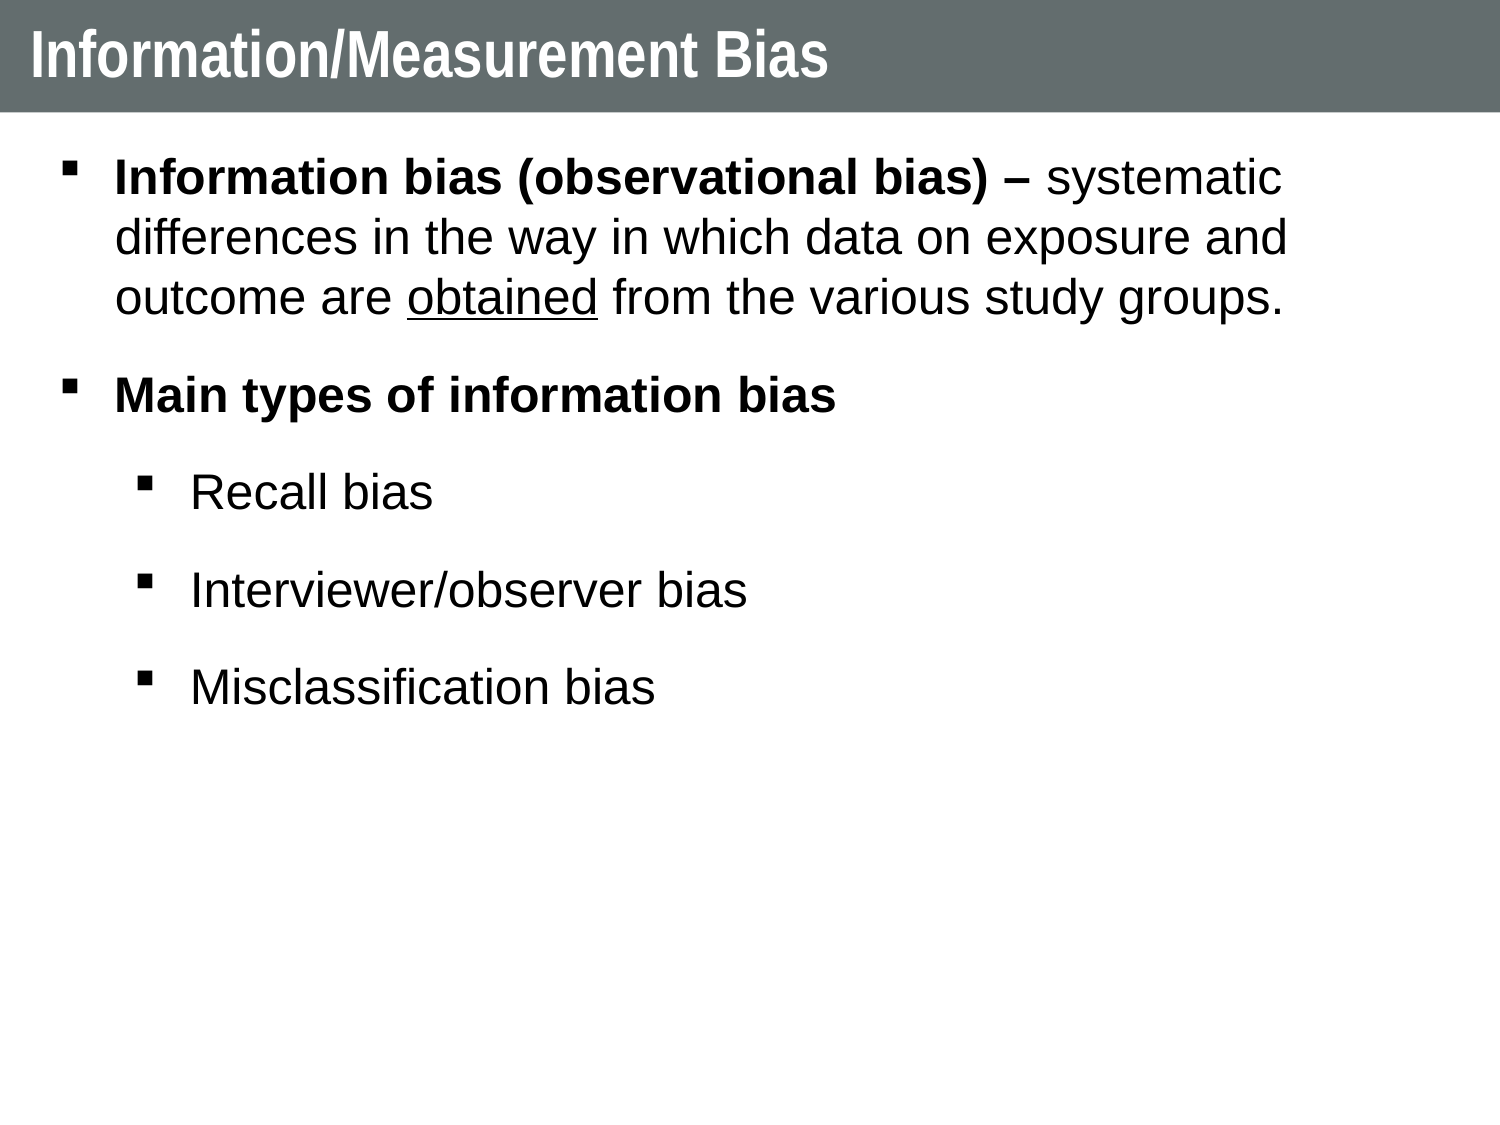

# Information/Measurement Bias
Information bias (observational bias) – systematic differences in the way in which data on exposure and outcome are obtained from the various study groups.
Main types of information bias
Recall bias
Interviewer/observer bias
Misclassification bias